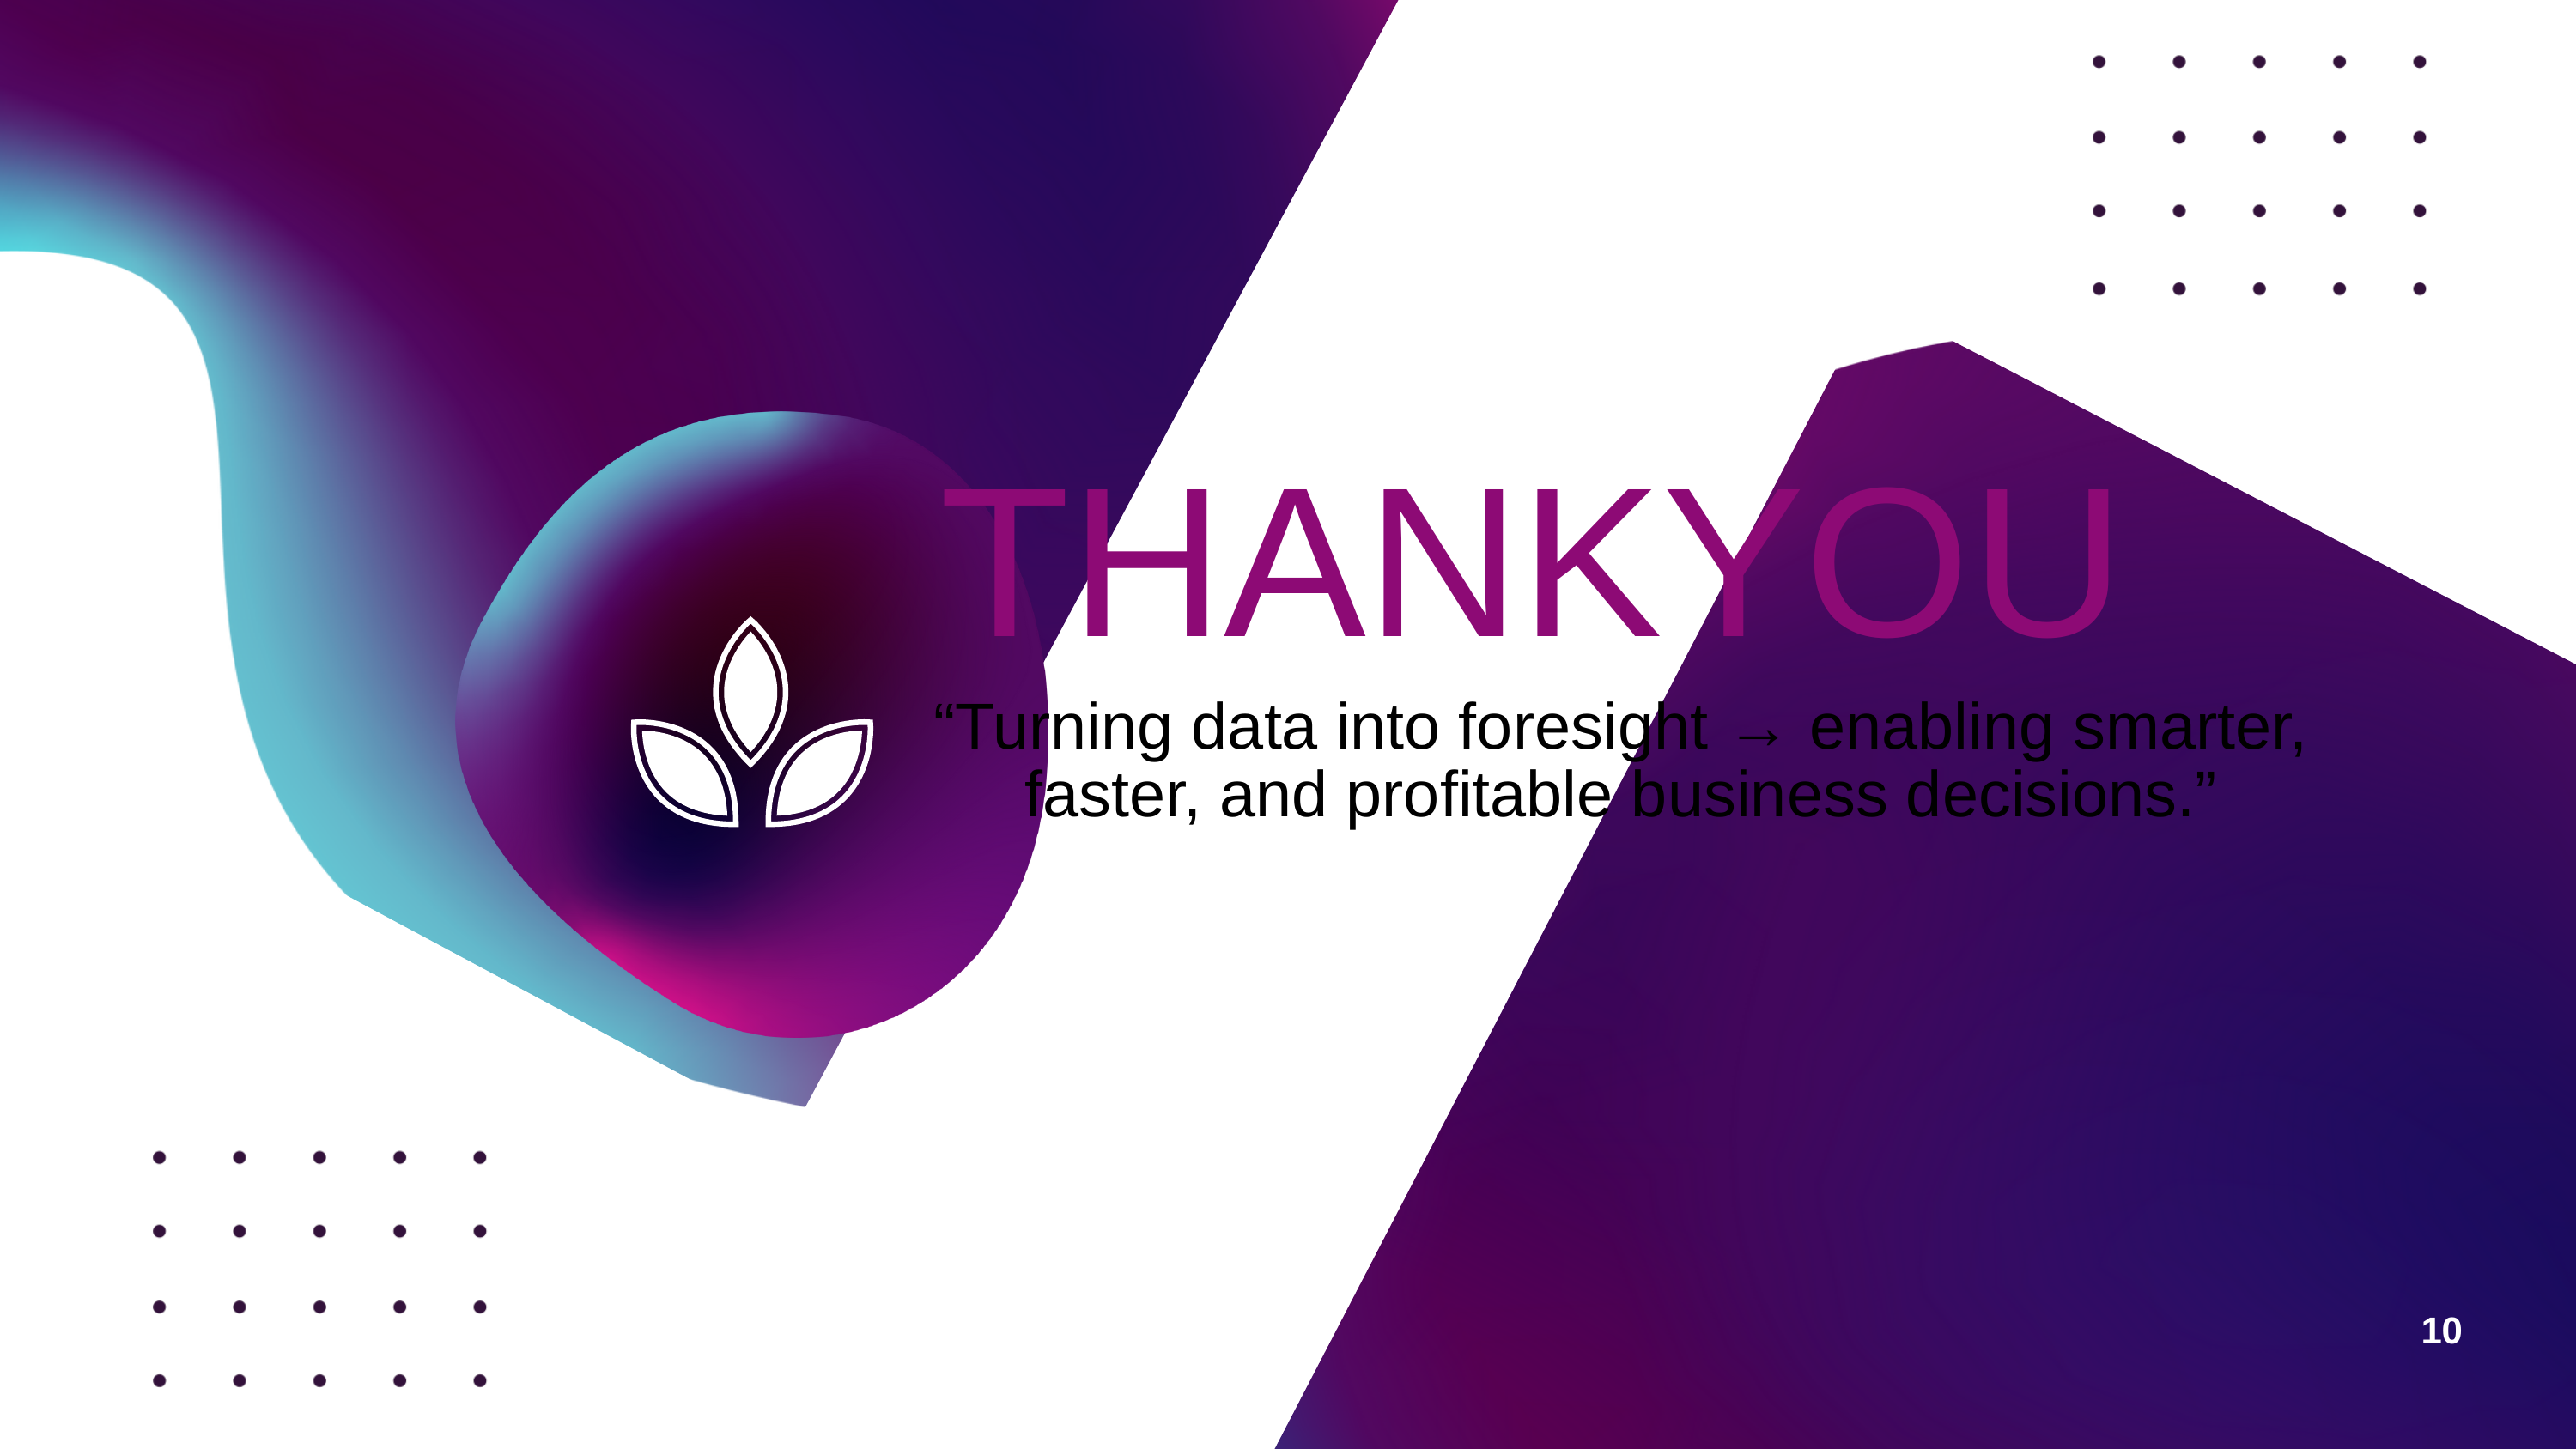

THANKYOU

 “Turning data into foresight → enabling smarter,
faster, and profitable business decisions.”

10